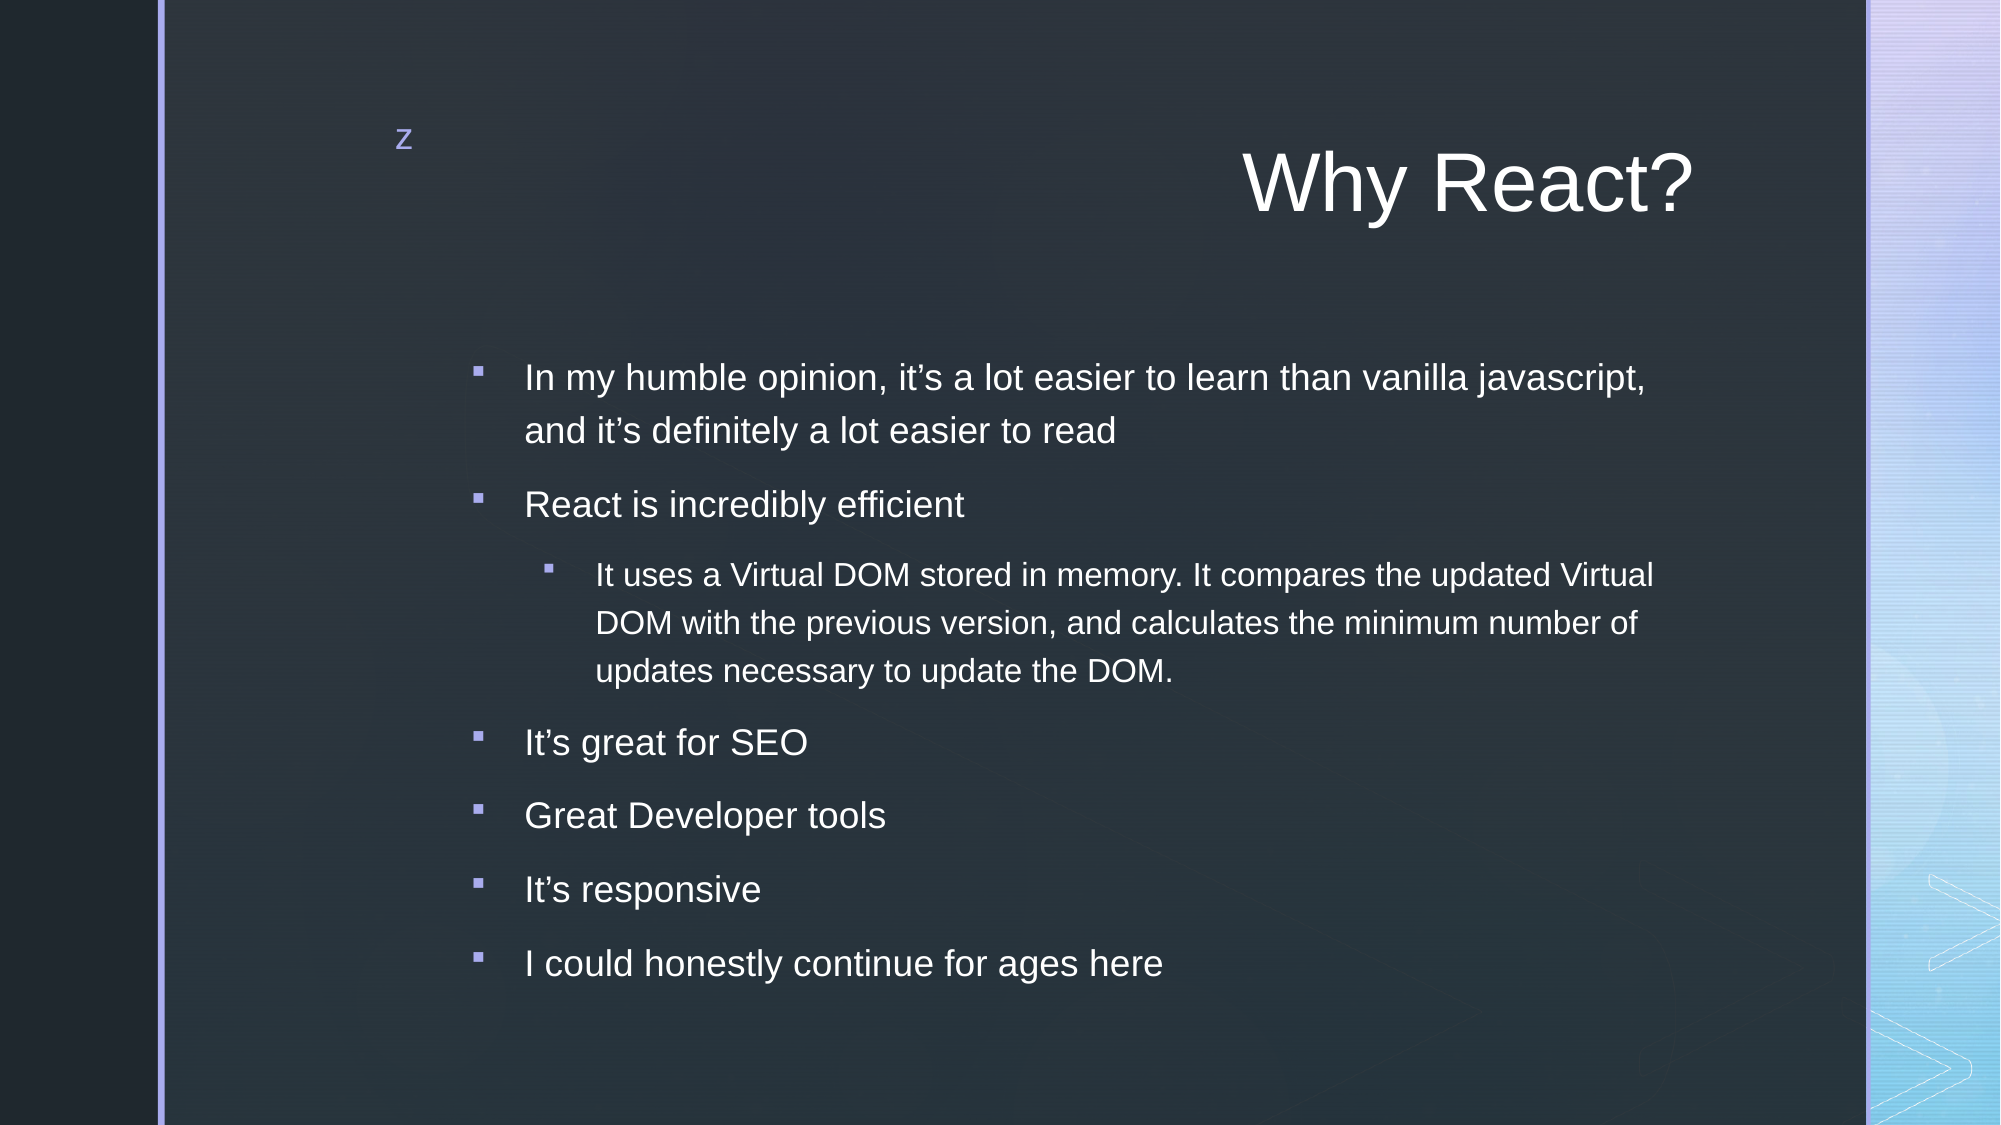

# Why React?
In my humble opinion, it’s a lot easier to learn than vanilla javascript, and it’s definitely a lot easier to read
React is incredibly efficient
It uses a Virtual DOM stored in memory. It compares the updated Virtual DOM with the previous version, and calculates the minimum number of updates necessary to update the DOM.
It’s great for SEO
Great Developer tools
It’s responsive
I could honestly continue for ages here